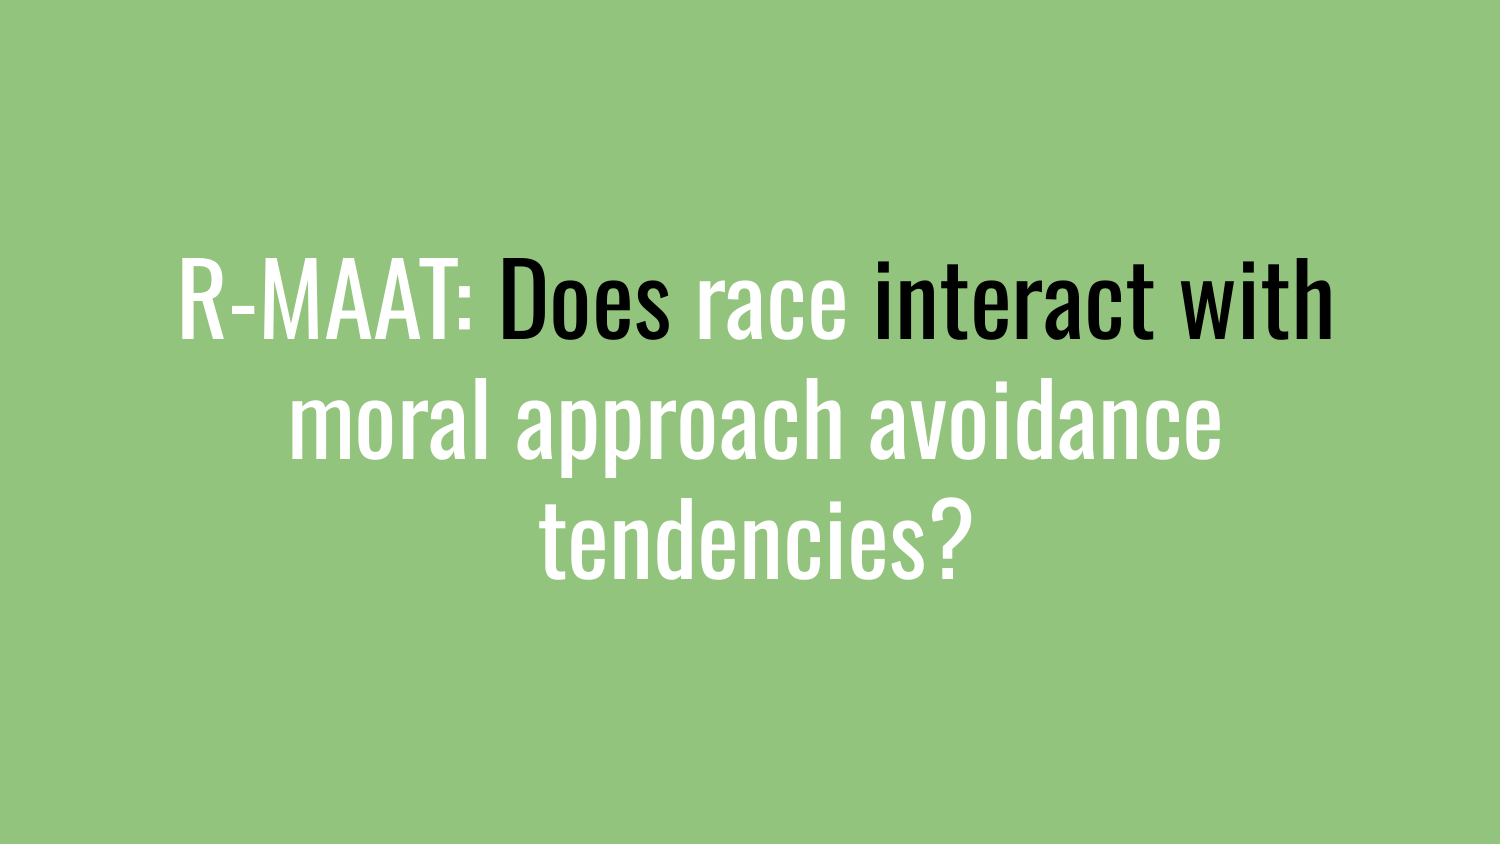

R-MAAT: Does race interact with moral approach avoidance tendencies?